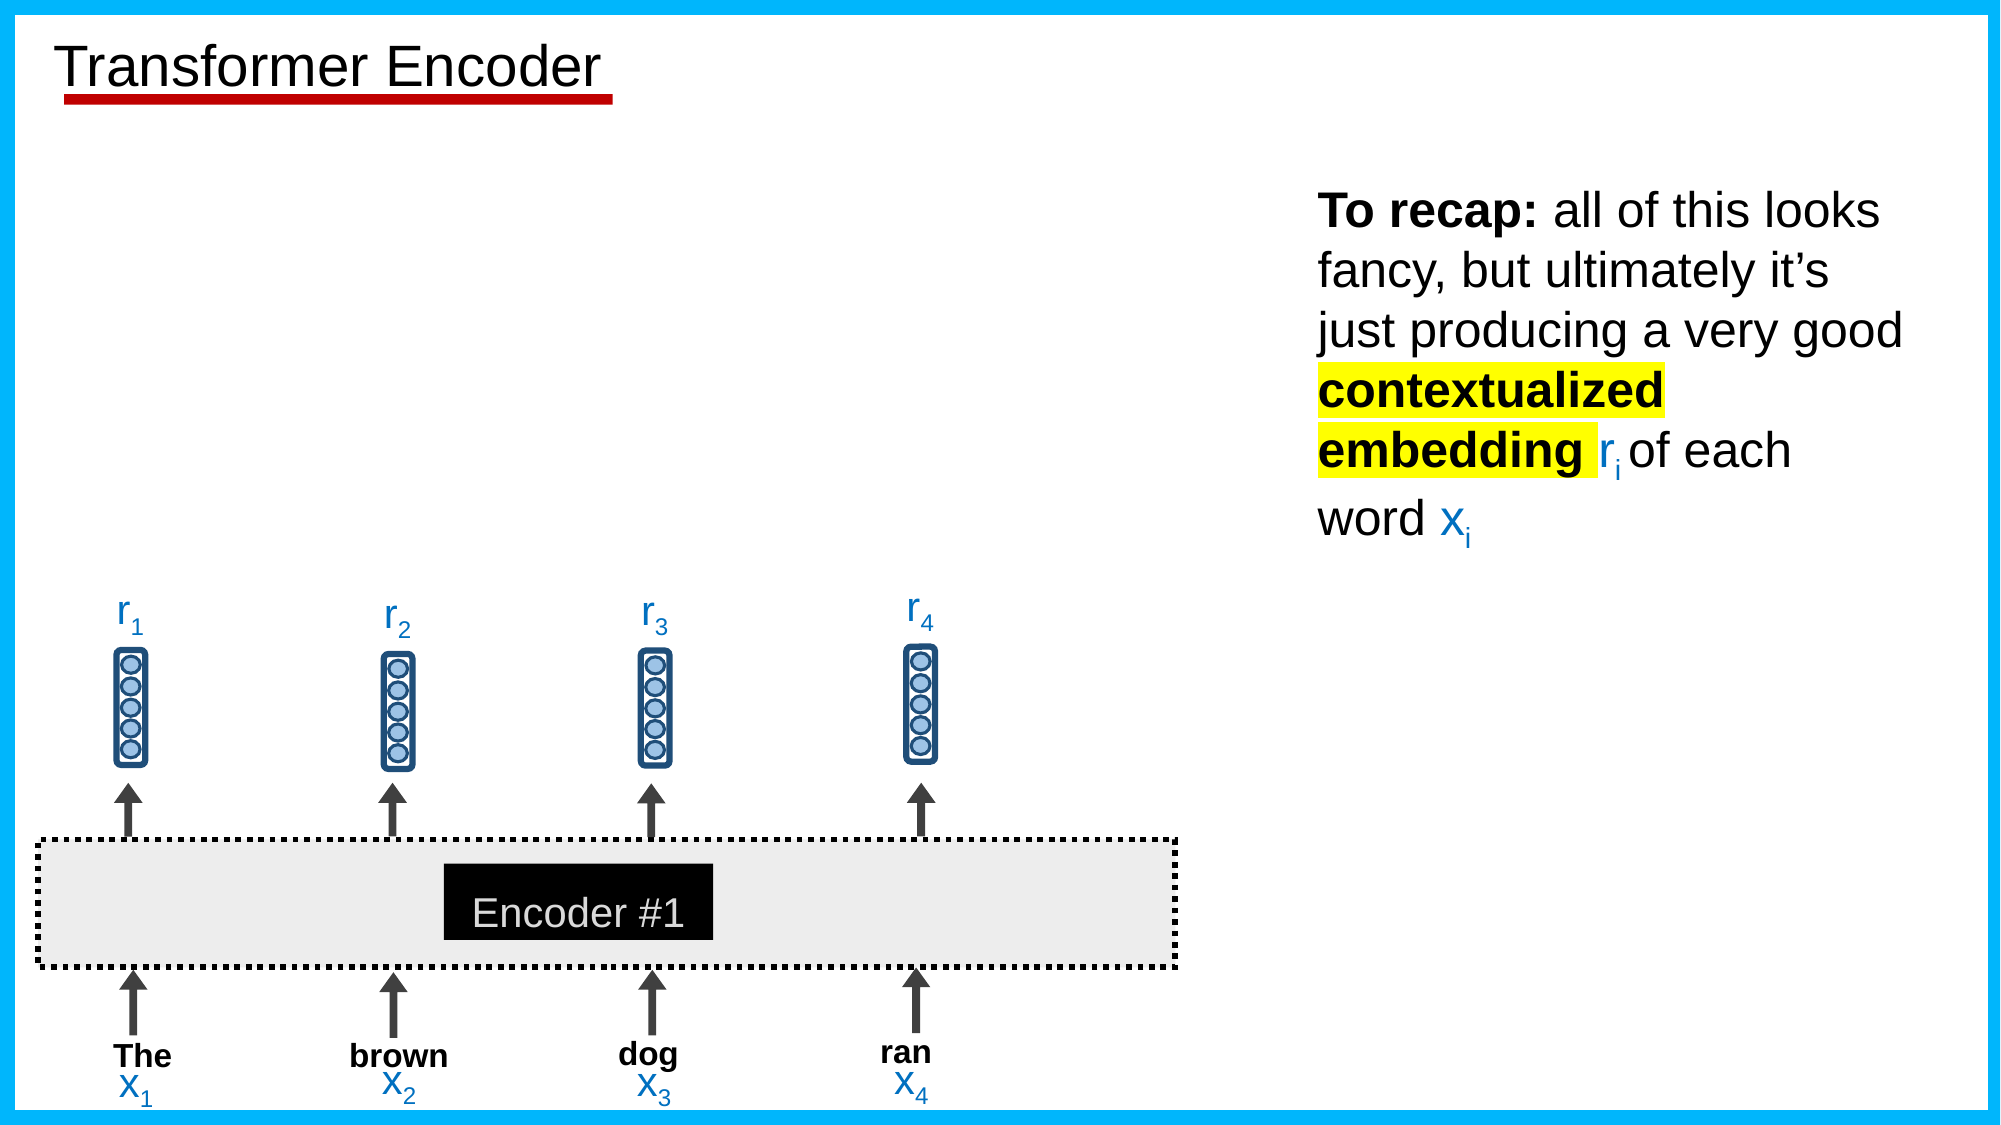

# Transformer Encoder

To recap: all of this looks fancy, but ultimately it’s just producing a very good contextualized embedding ri of each word xi
r4
r1
r3
r2

Encoder #1

ran
dog
The
brown
x2
x4
x3
x1